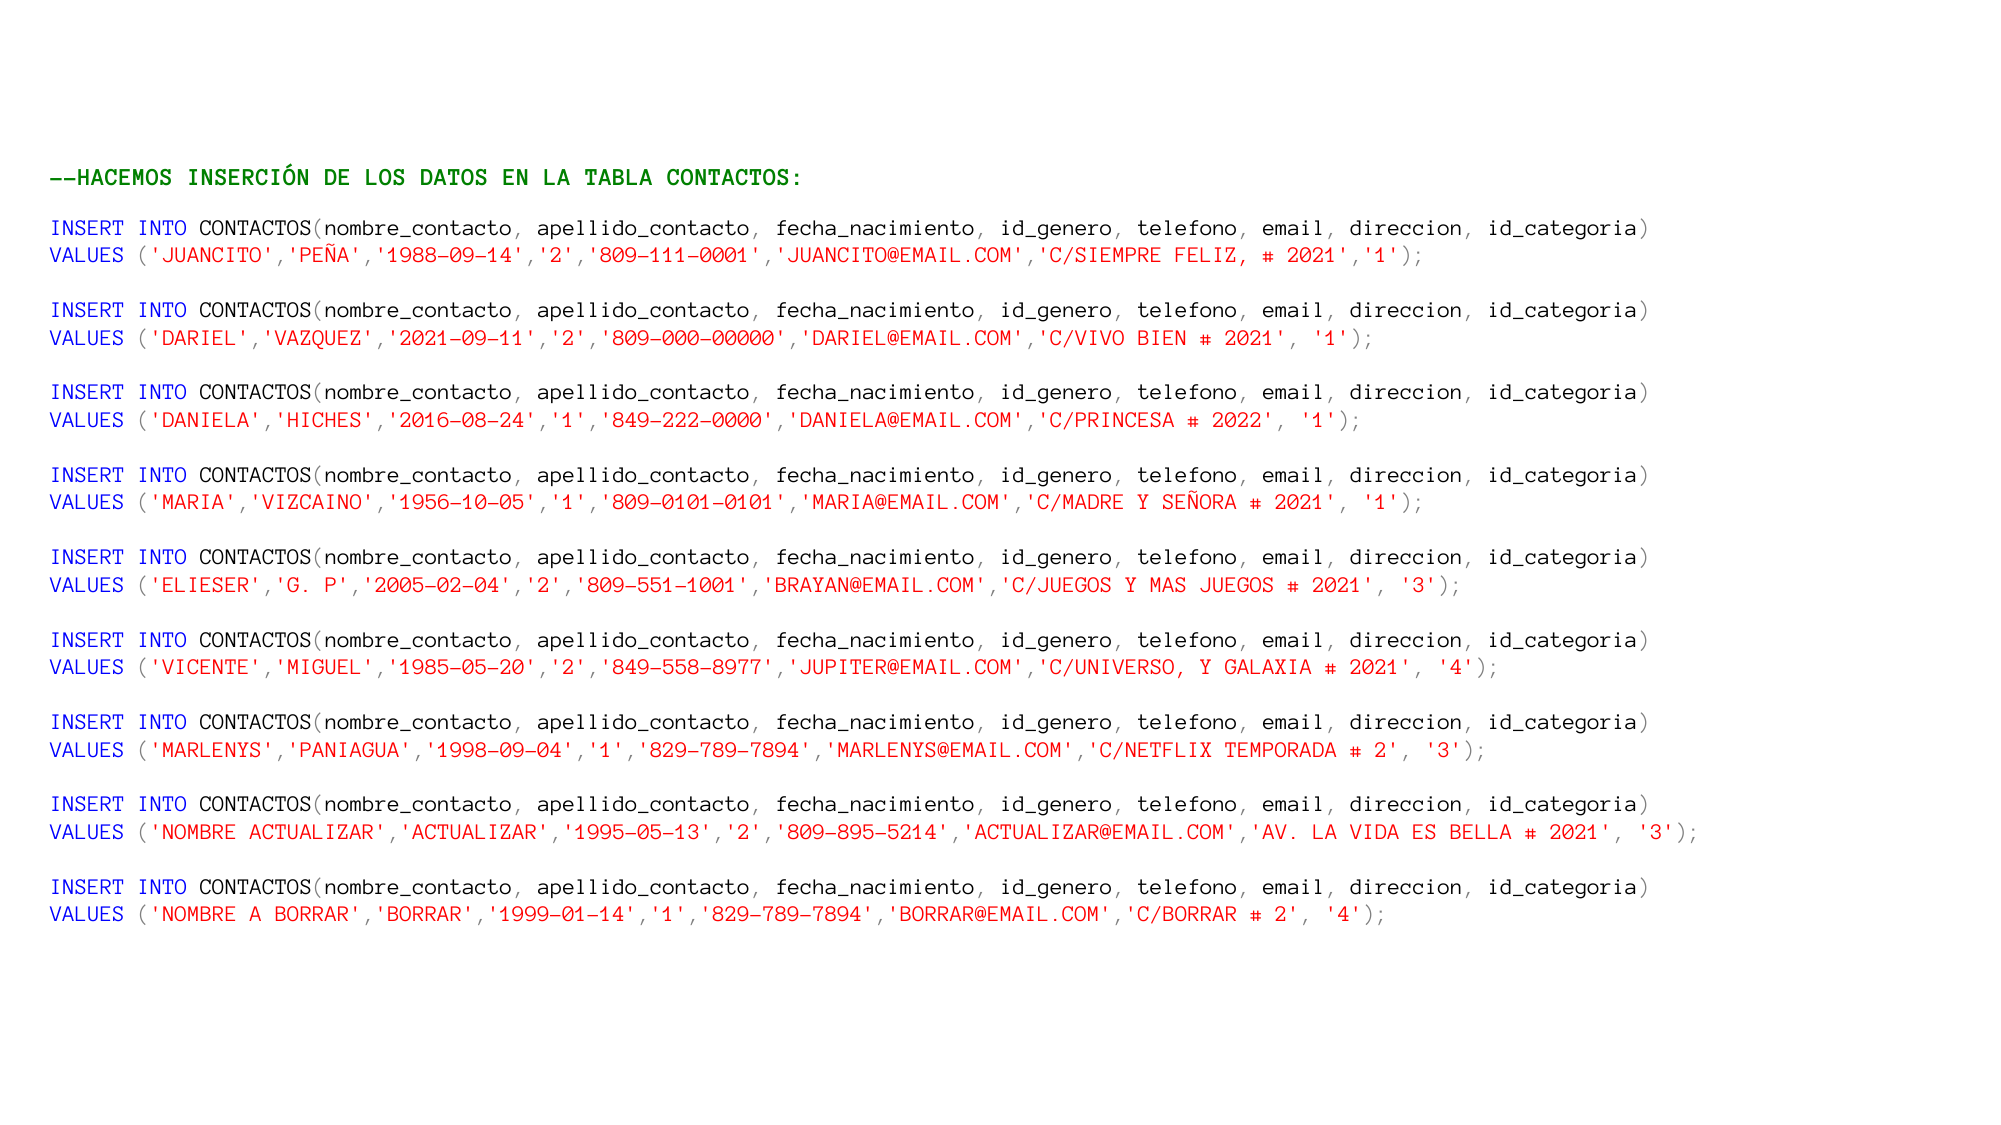

--HACEMOS INSERCIÓN DE LOS DATOS EN LA TABLA CONTACTOS:

INSERT INTO CONTACTOS(nombre_contacto, apellido_contacto, fecha_nacimiento, id_genero, telefono, email, direccion, id_categoria)
VALUES ('JUANCITO','PEÑA','1988-09-14','2','809-111-0001','JUANCITO@EMAIL.COM','C/SIEMPRE FELIZ, # 2021','1');

INSERT INTO CONTACTOS(nombre_contacto, apellido_contacto, fecha_nacimiento, id_genero, telefono, email, direccion, id_categoria)
VALUES ('DARIEL','VAZQUEZ','2021-09-11','2','809-000-00000','DARIEL@EMAIL.COM','C/VIVO BIEN # 2021', '1');

INSERT INTO CONTACTOS(nombre_contacto, apellido_contacto, fecha_nacimiento, id_genero, telefono, email, direccion, id_categoria)
VALUES ('DANIELA','HICHES','2016-08-24','1','849-222-0000','DANIELA@EMAIL.COM','C/PRINCESA # 2022', '1');

INSERT INTO CONTACTOS(nombre_contacto, apellido_contacto, fecha_nacimiento, id_genero, telefono, email, direccion, id_categoria)
VALUES ('MARIA','VIZCAINO','1956-10-05','1','809-0101-0101','MARIA@EMAIL.COM','C/MADRE Y SEÑORA # 2021', '1');

INSERT INTO CONTACTOS(nombre_contacto, apellido_contacto, fecha_nacimiento, id_genero, telefono, email, direccion, id_categoria)
VALUES ('ELIESER','G. P','2005-02-04','2','809-551-1001','BRAYAN@EMAIL.COM','C/JUEGOS Y MAS JUEGOS # 2021', '3');

INSERT INTO CONTACTOS(nombre_contacto, apellido_contacto, fecha_nacimiento, id_genero, telefono, email, direccion, id_categoria)
VALUES ('VICENTE','MIGUEL','1985-05-20','2','849-558-8977','JUPITER@EMAIL.COM','C/UNIVERSO, Y GALAXIA # 2021', '4');

INSERT INTO CONTACTOS(nombre_contacto, apellido_contacto, fecha_nacimiento, id_genero, telefono, email, direccion, id_categoria)
VALUES ('MARLENYS','PANIAGUA','1998-09-04','1','829-789-7894','MARLENYS@EMAIL.COM','C/NETFLIX TEMPORADA # 2', '3');

INSERT INTO CONTACTOS(nombre_contacto, apellido_contacto, fecha_nacimiento, id_genero, telefono, email, direccion, id_categoria)
VALUES ('NOMBRE ACTUALIZAR','ACTUALIZAR','1995-05-13','2','809-895-5214','ACTUALIZAR@EMAIL.COM','AV. LA VIDA ES BELLA # 2021', '3');

INSERT INTO CONTACTOS(nombre_contacto, apellido_contacto, fecha_nacimiento, id_genero, telefono, email, direccion, id_categoria)
VALUES ('NOMBRE A BORRAR','BORRAR','1999-01-14','1','829-789-7894','BORRAR@EMAIL.COM','C/BORRAR # 2', '4');